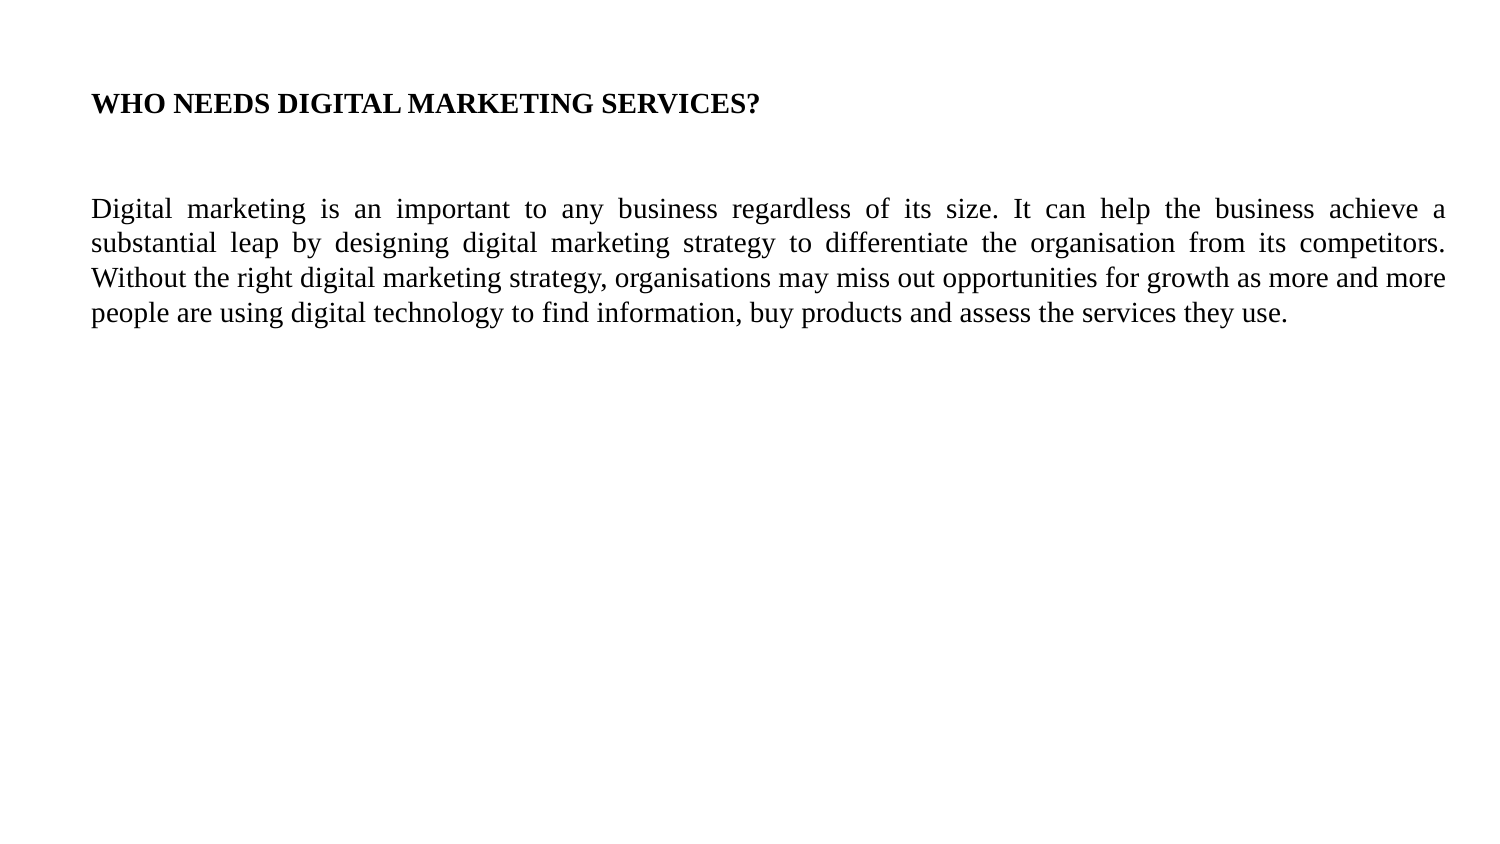

WHO NEEDS DIGITAL MARKETING SERVICES?

Digital marketing is an important to any business regardless of its size. It can help the business achieve a substantial leap by designing digital marketing strategy to differentiate the organisation from its competitors. Without the right digital marketing strategy, organisations may miss out opportunities for growth as more and more people are using digital technology to find information, buy products and assess the services they use.